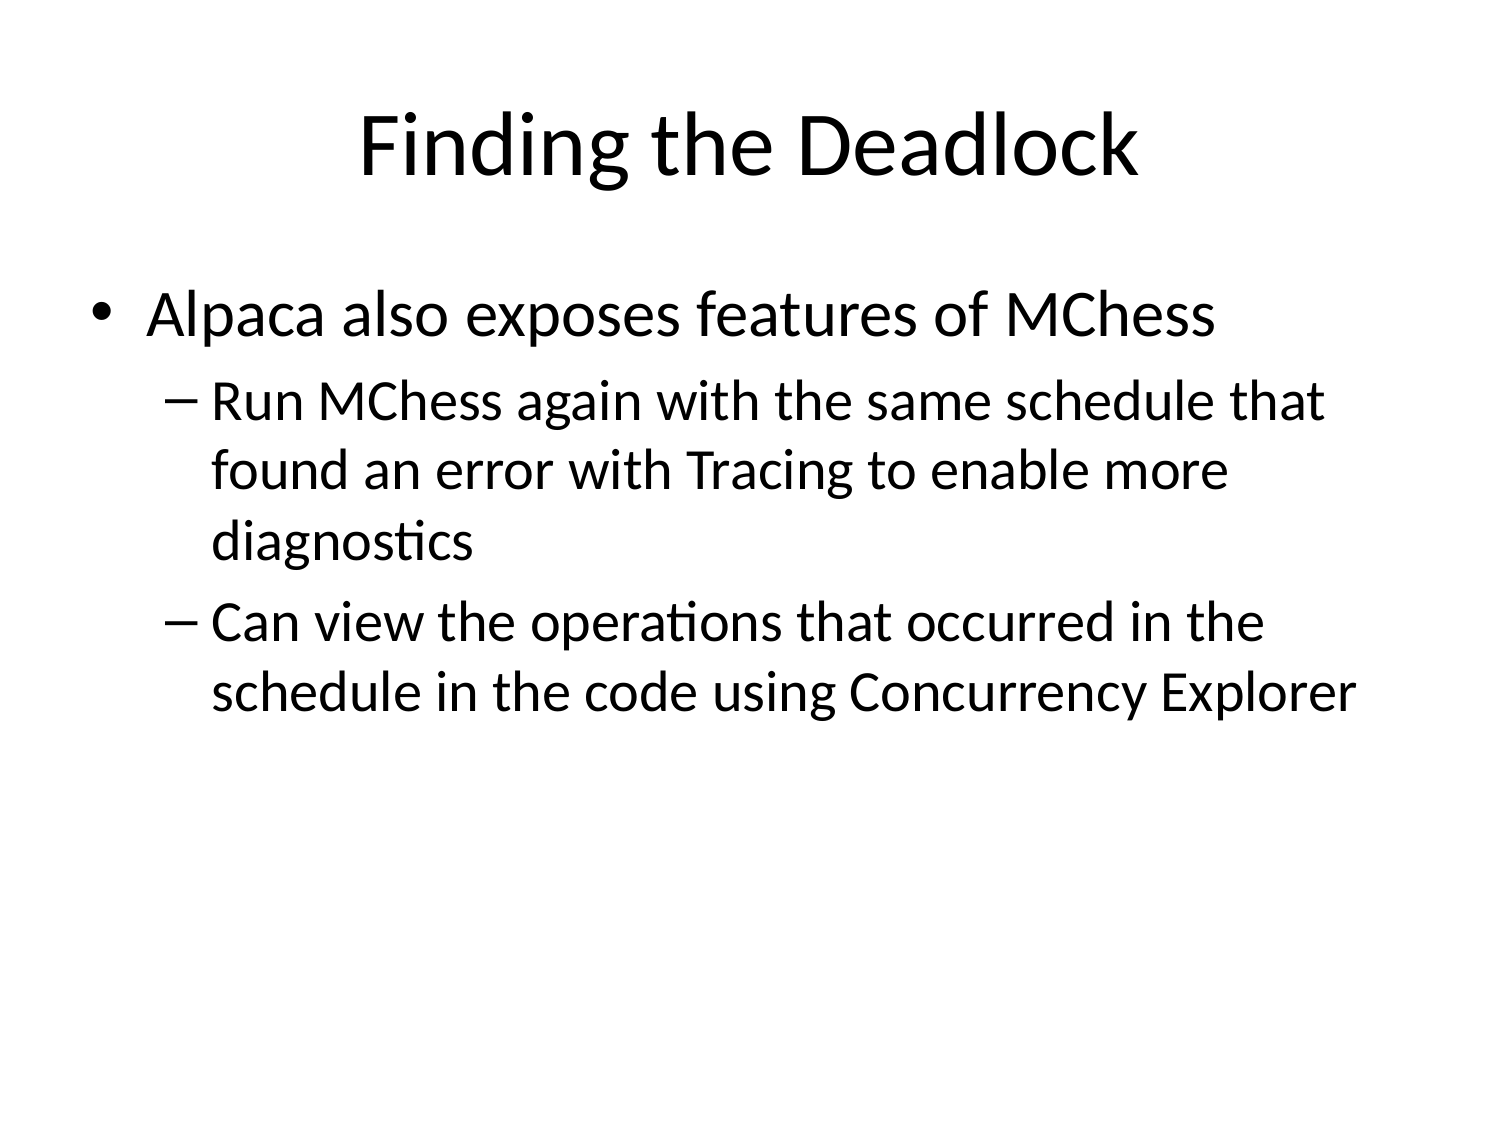

# Finding the Deadlock
Alpaca also exposes features of MChess
Run MChess again with the same schedule that found an error with Tracing to enable more diagnostics
Can view the operations that occurred in the schedule in the code using Concurrency Explorer